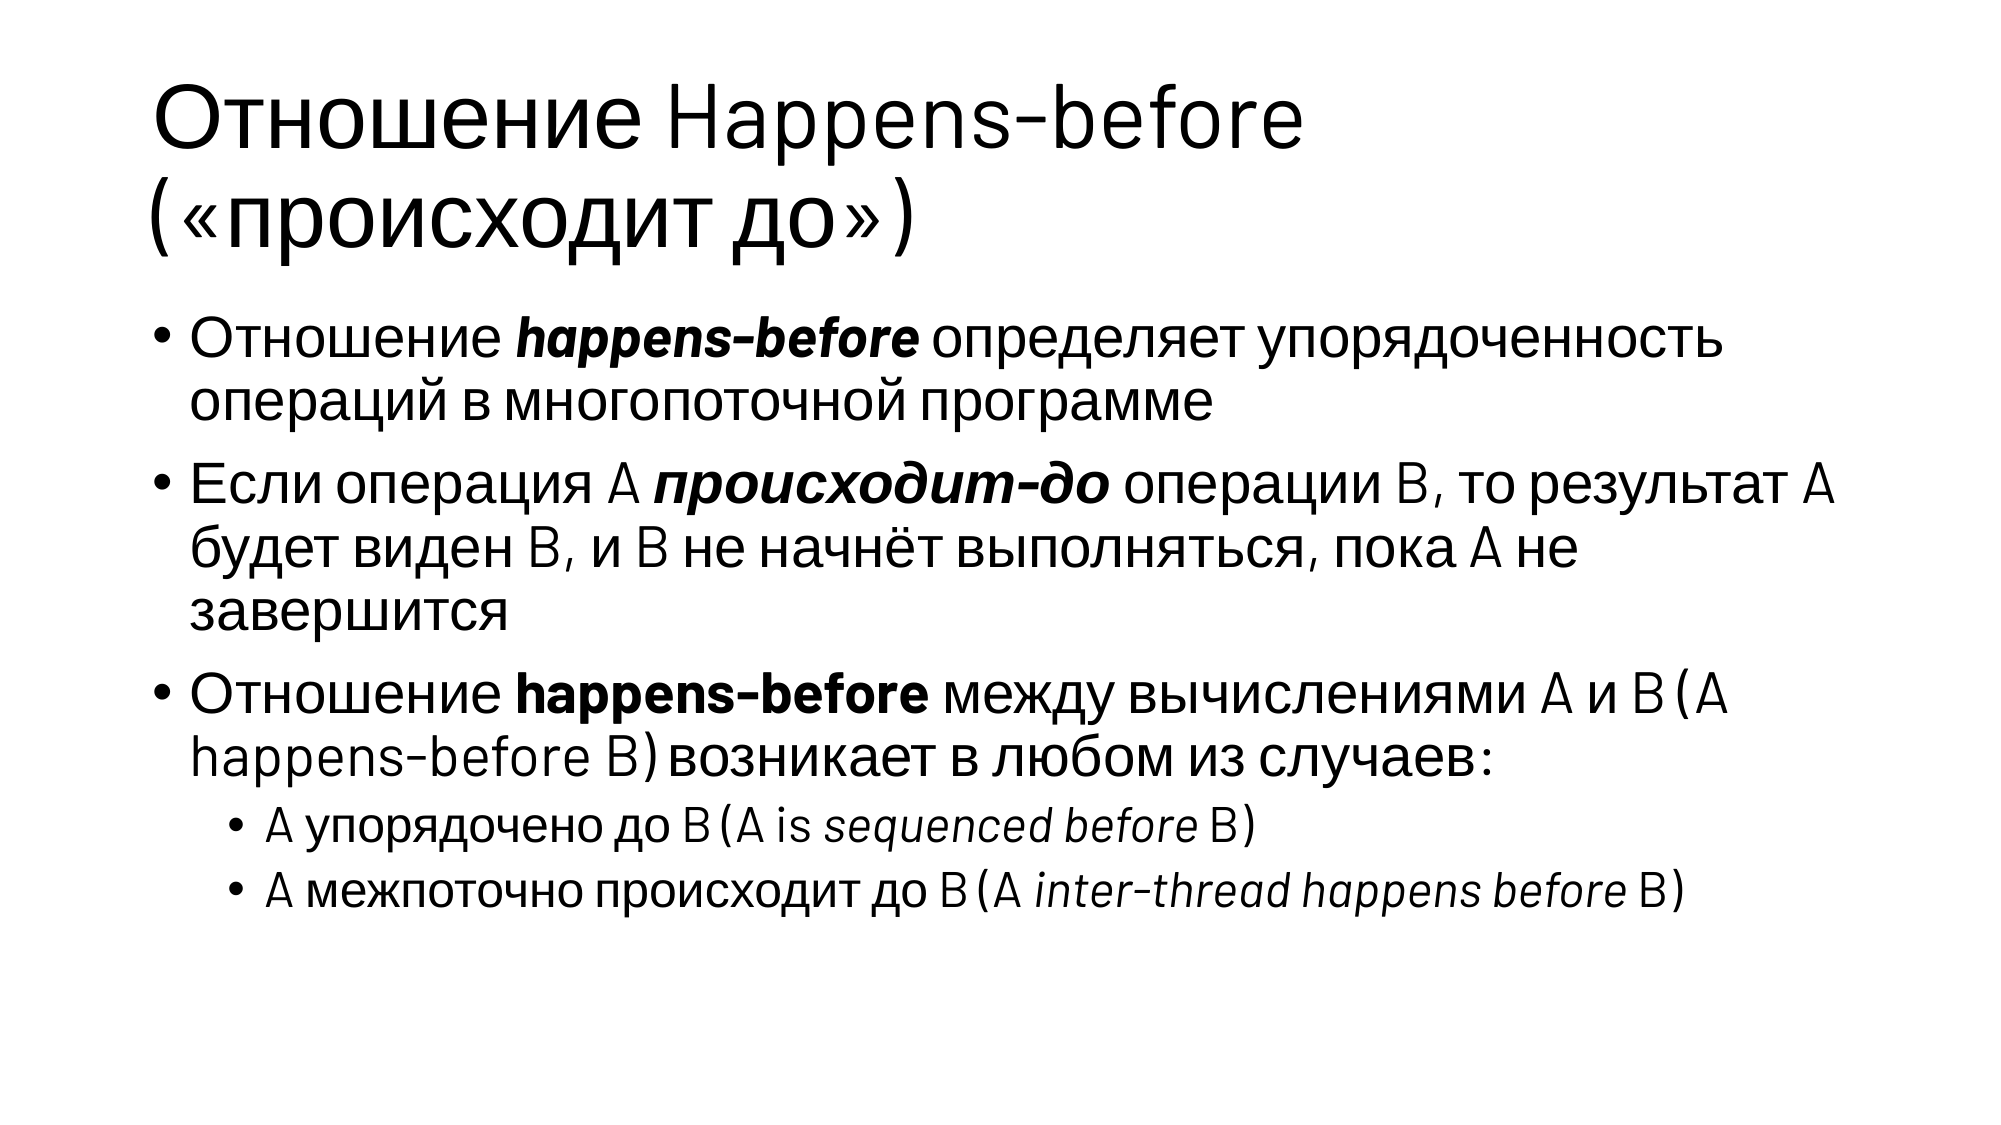

# Отношение Happens-before («происходит до»)
Отношение happens-before определяет упорядоченность операций в многопоточной программе
Если операция A происходит-до операции B, то результат A будет виден B, и B не начнёт выполняться, пока A не завершится
Отношение happens-before между вычислениями A и B (A happens-before B) возникает в любом из случаев:
A упорядочено до B (A is sequenced before B)
A межпоточно происходит до B (A inter-thread happens before B)